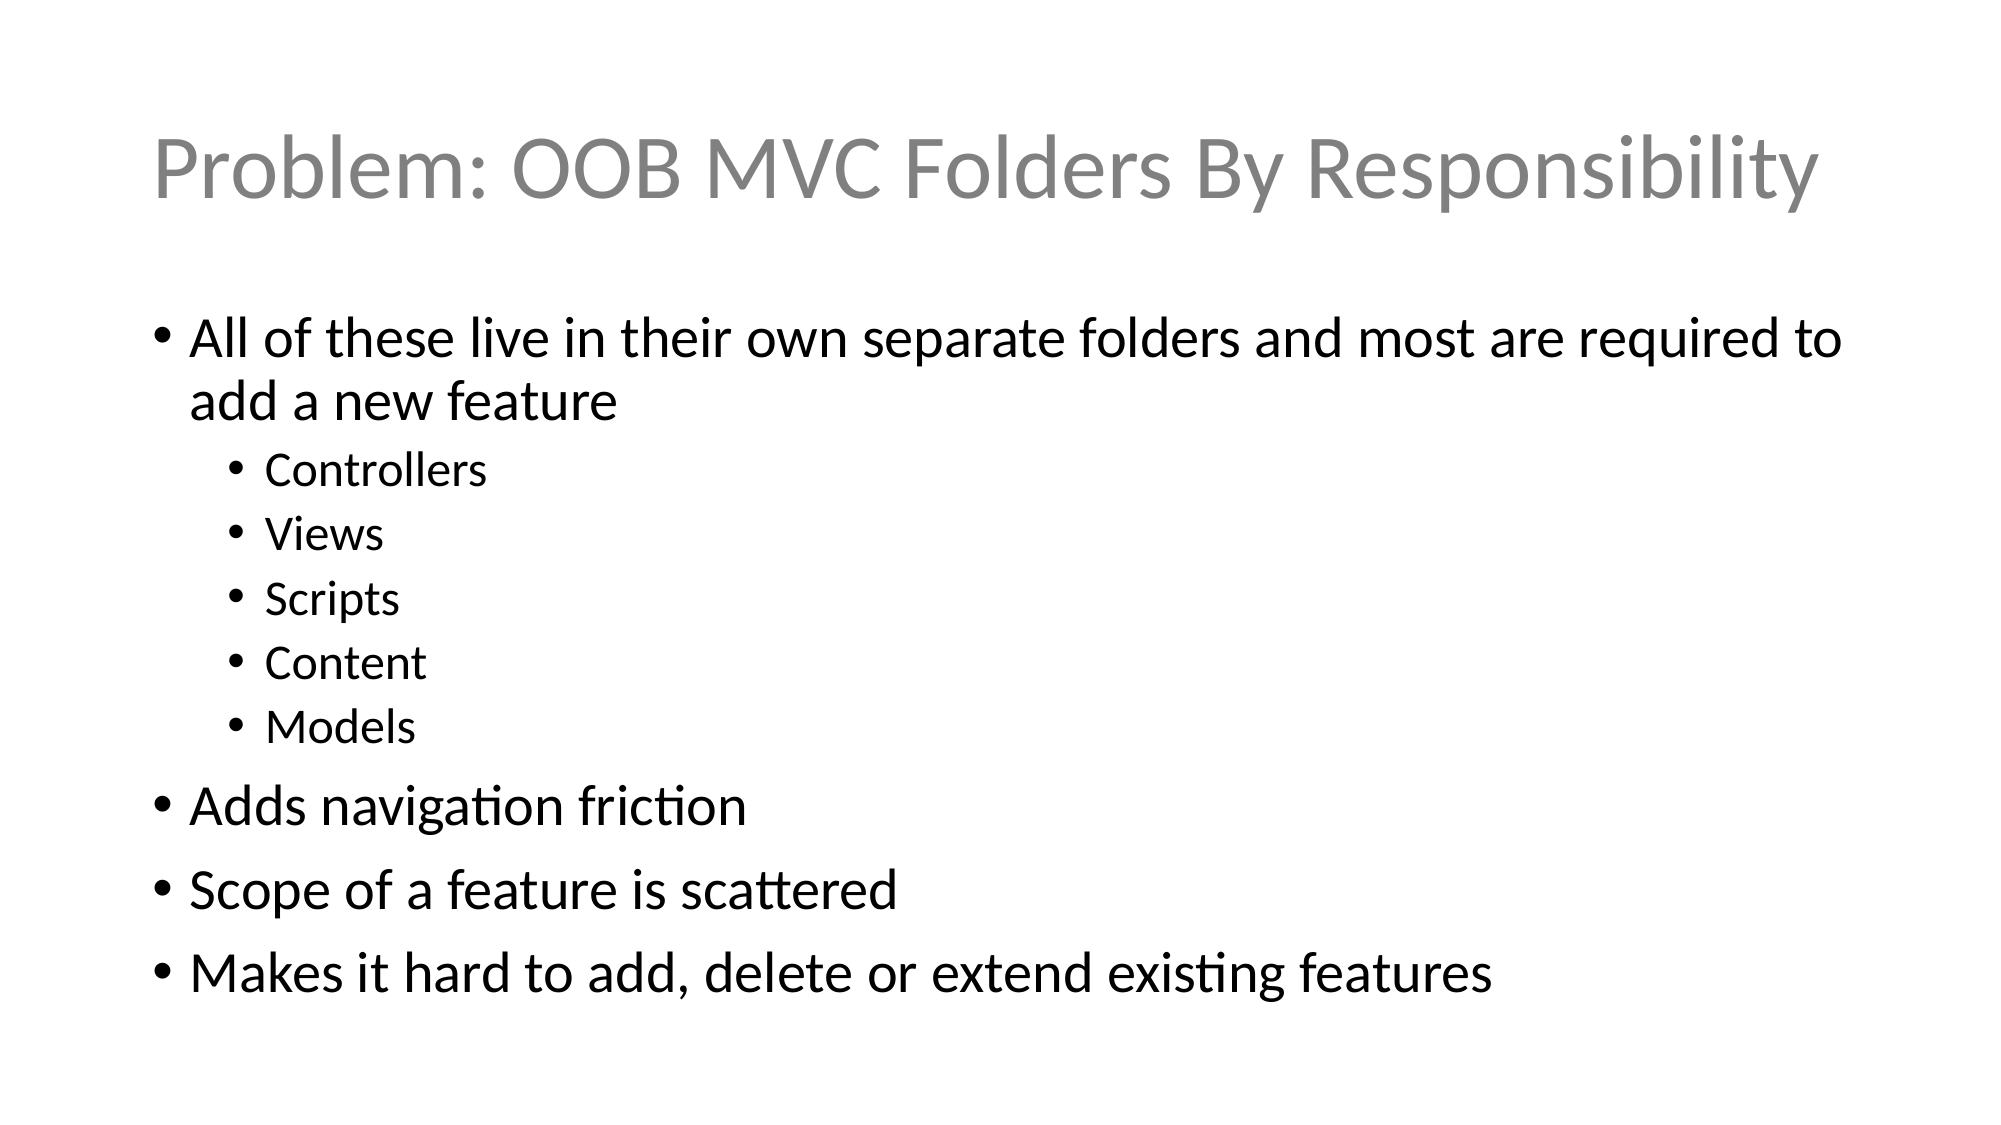

# Problem: OOB MVC Folders By Responsibility
All of these live in their own separate folders and most are required to add a new feature
Controllers
Views
Scripts
Content
Models
Adds navigation friction
Scope of a feature is scattered
Makes it hard to add, delete or extend existing features